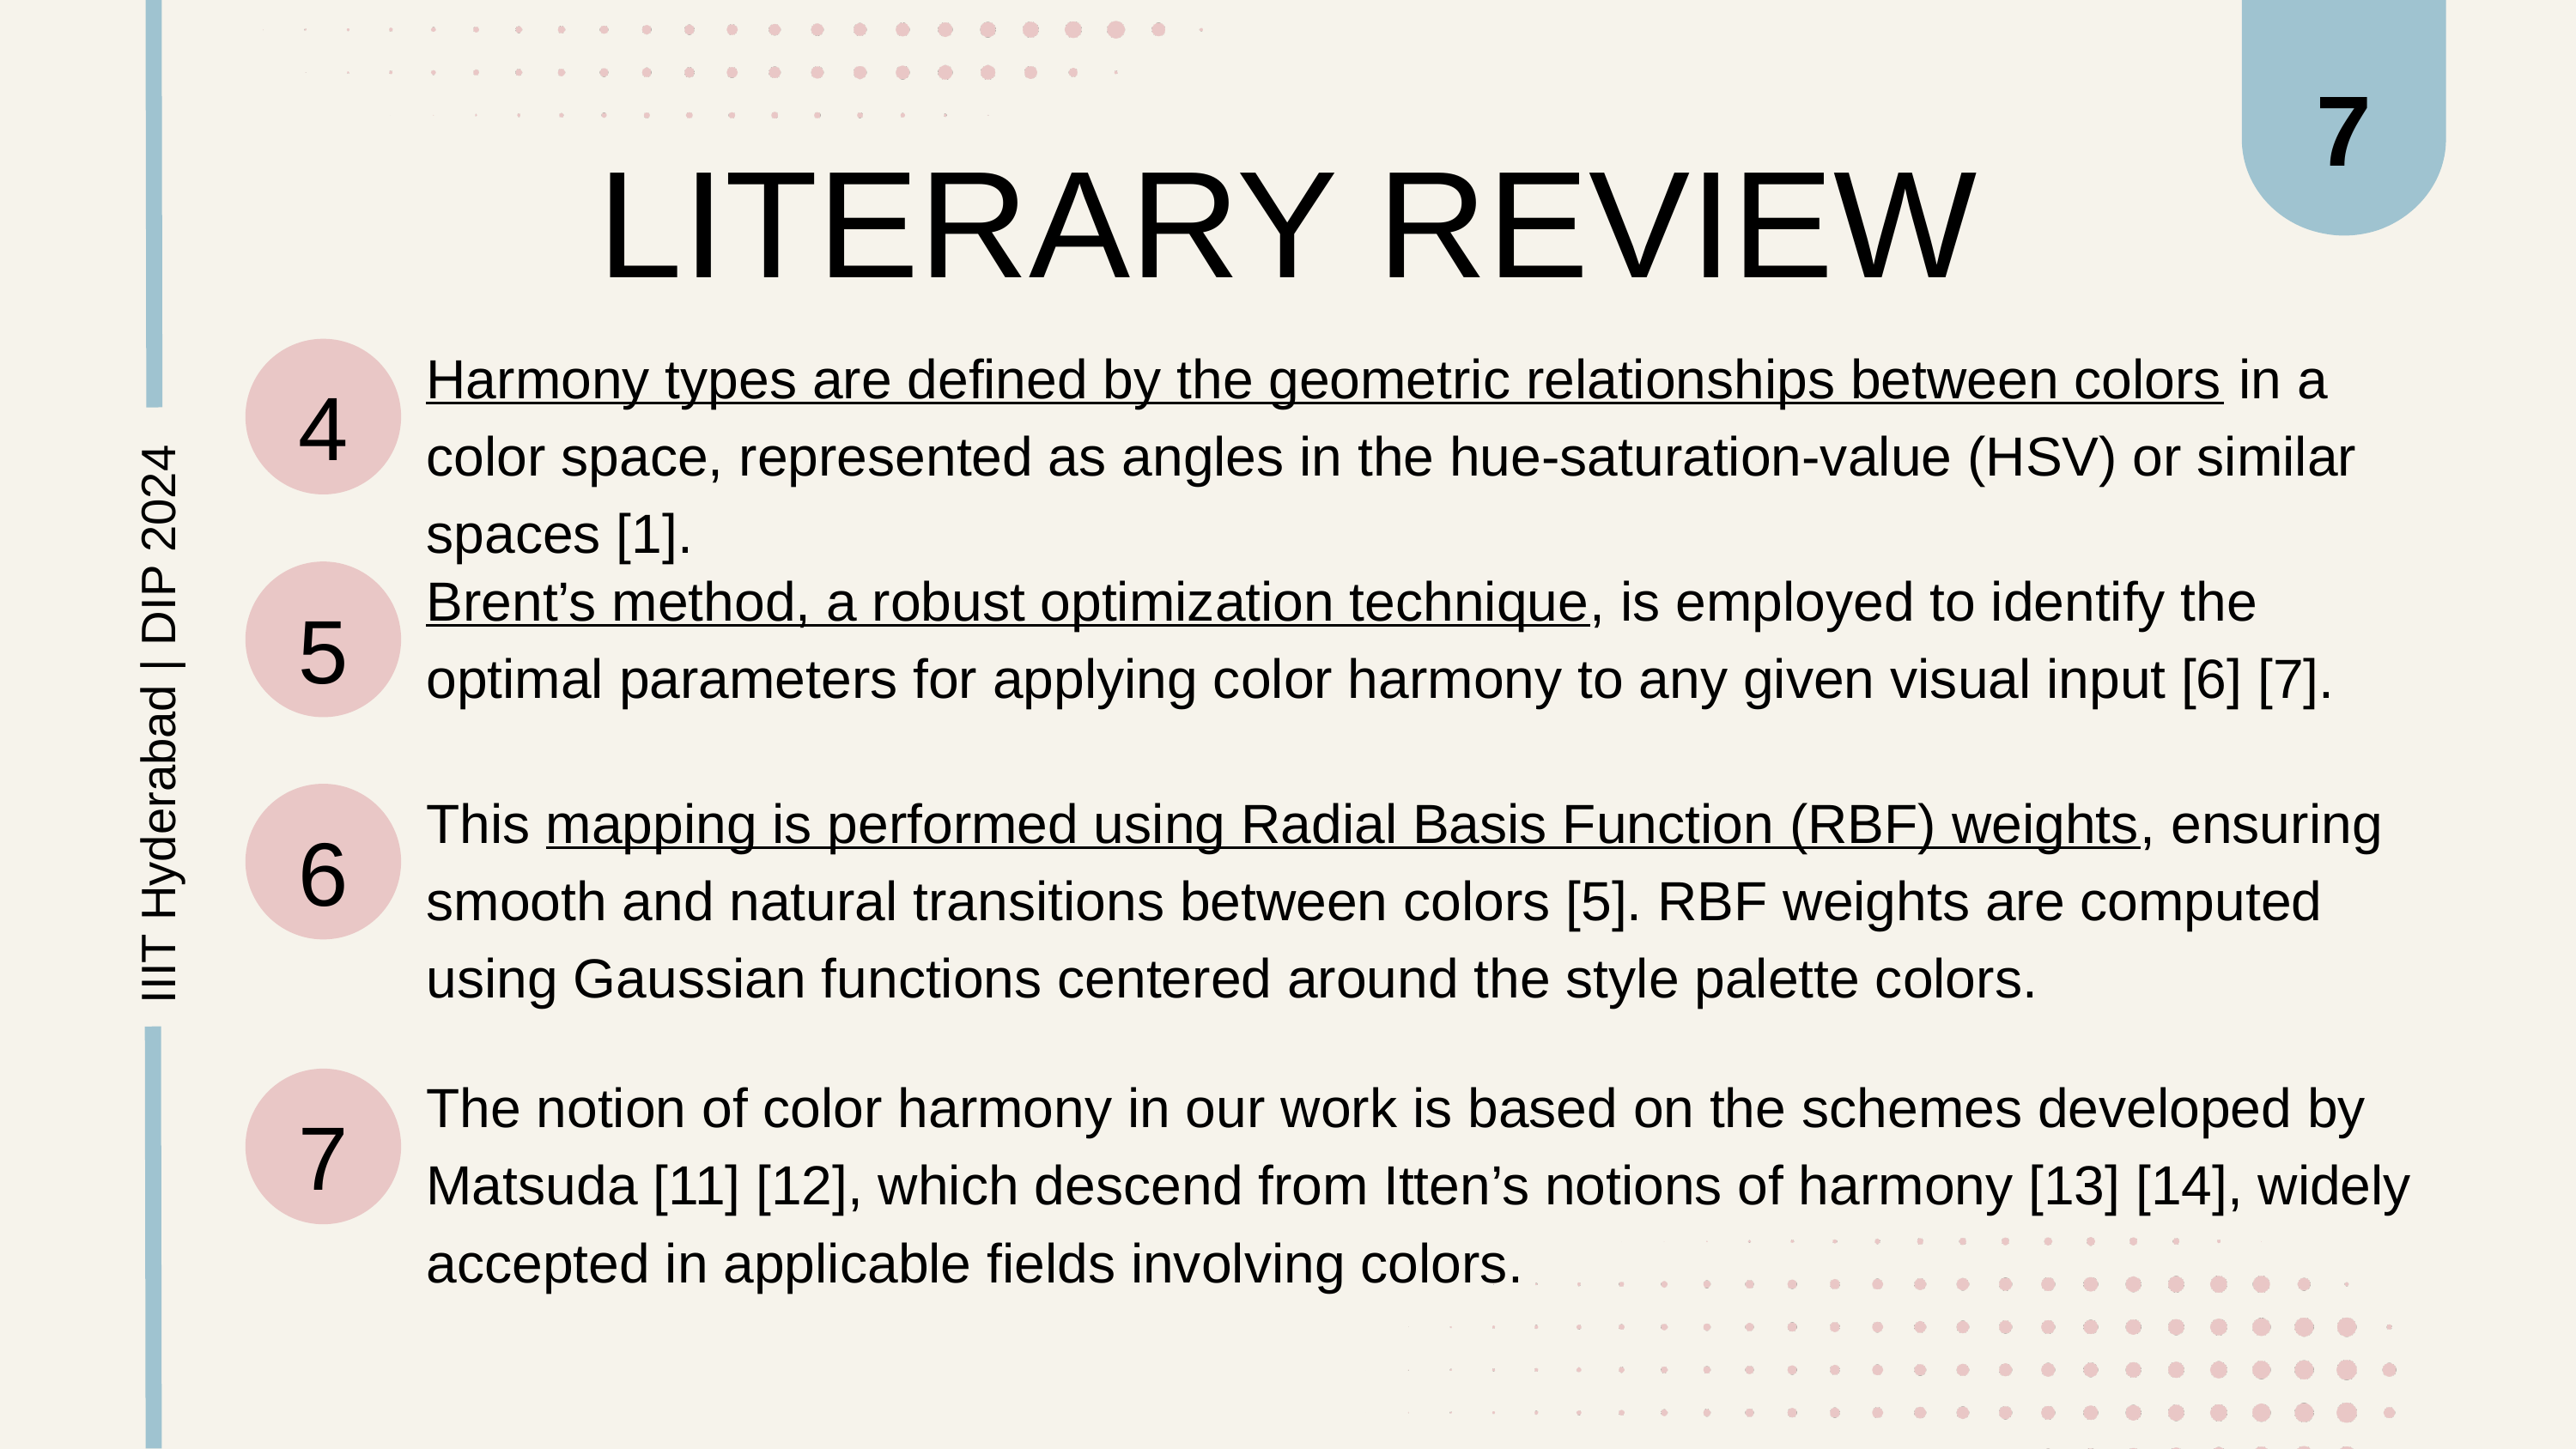

7

LITERARY REVIEW

Harmony types are defined by the geometric relationships between colors in a color space, represented as angles in the hue-saturation-value (HSV) or similar spaces [1].
4

Brent’s method, a robust optimization technique, is employed to identify the optimal parameters for applying color harmony to any given visual input [6] [7].
5
IIIT Hyderabad | DIP 2024

This mapping is performed using Radial Basis Function (RBF) weights, ensuring smooth and natural transitions between colors [5]. RBF weights are computed using Gaussian functions centered around the style palette colors.
6

The notion of color harmony in our work is based on the schemes developed by Matsuda [11] [12], which descend from Itten’s notions of harmony [13] [14], widely accepted in applicable fields involving colors.
7